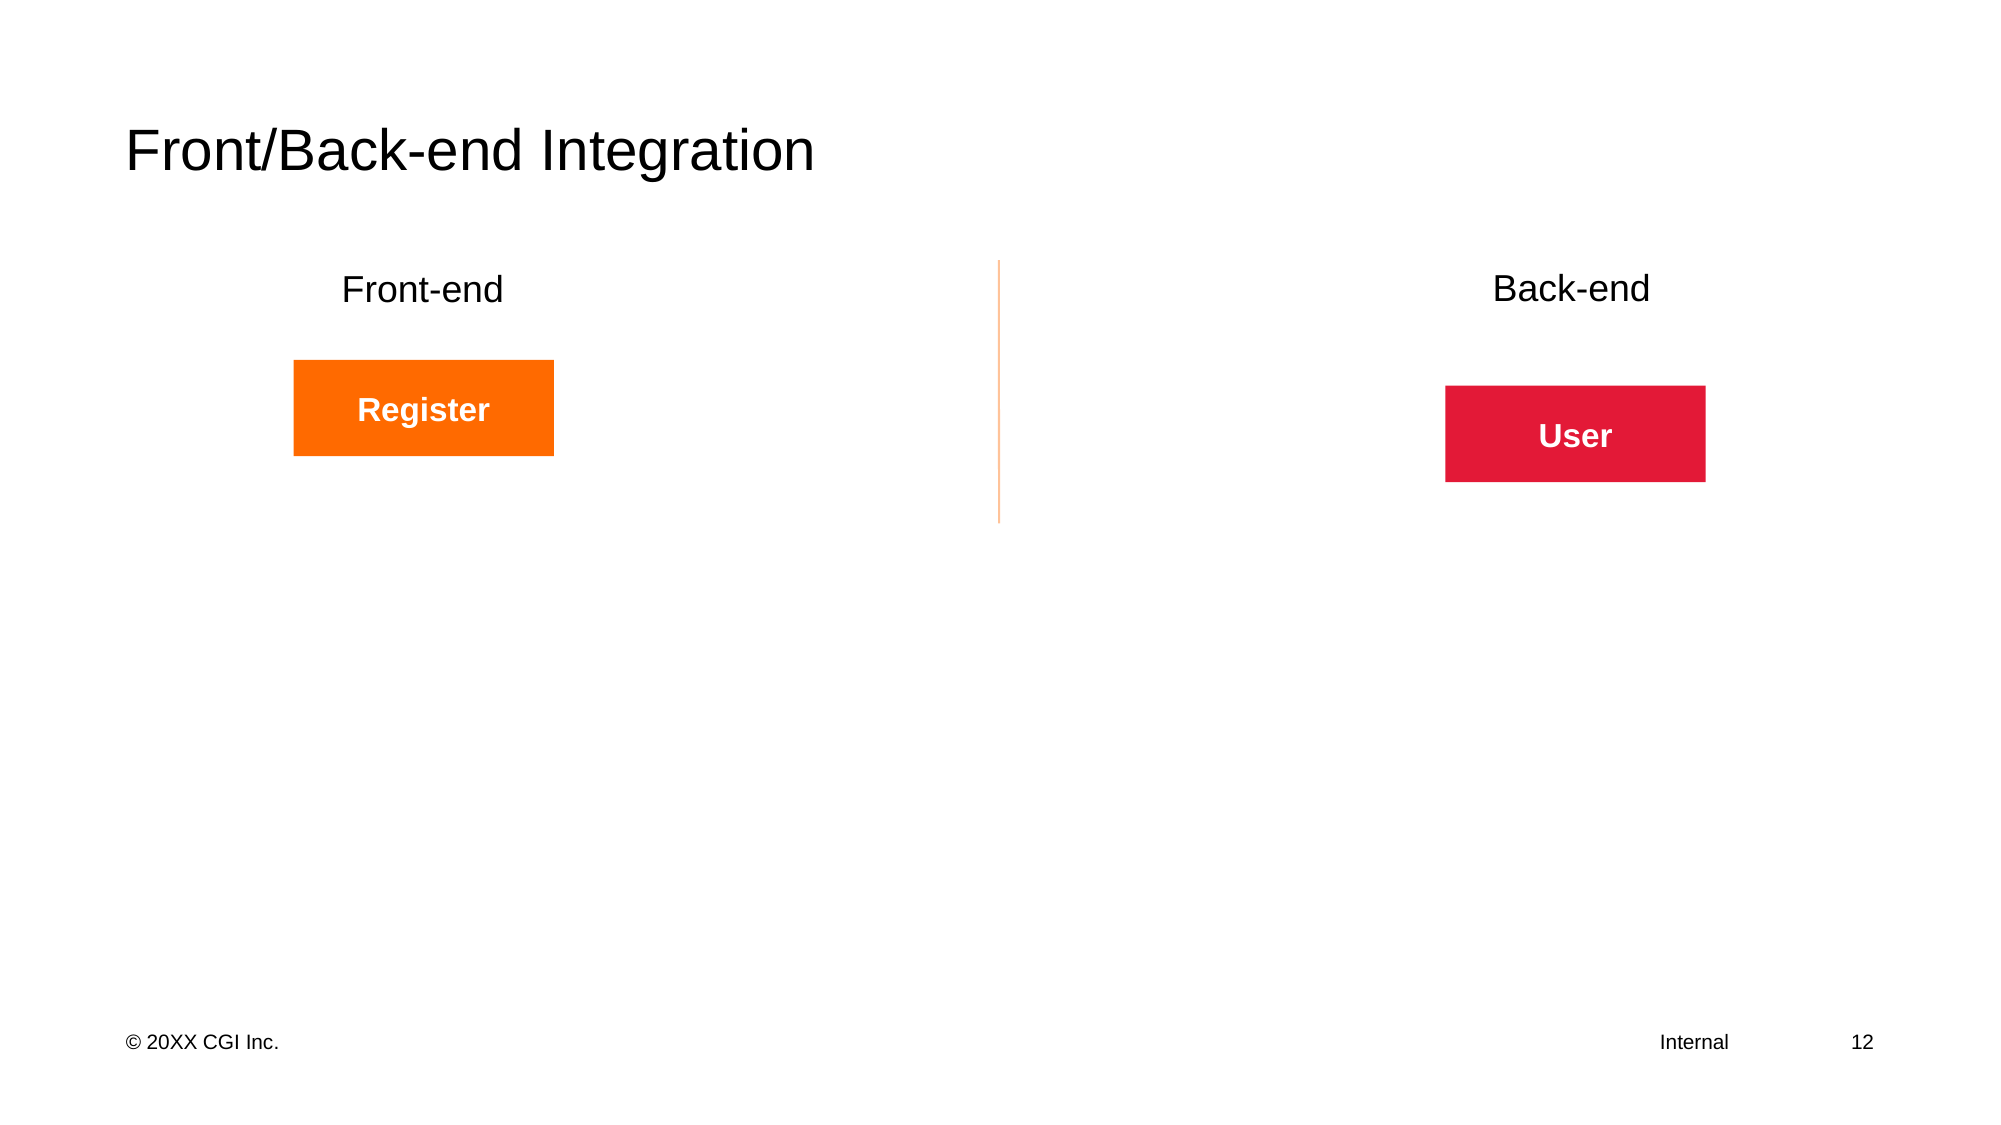

# Front/Back-end Integration
Back-end
Front-end
Register
User
12